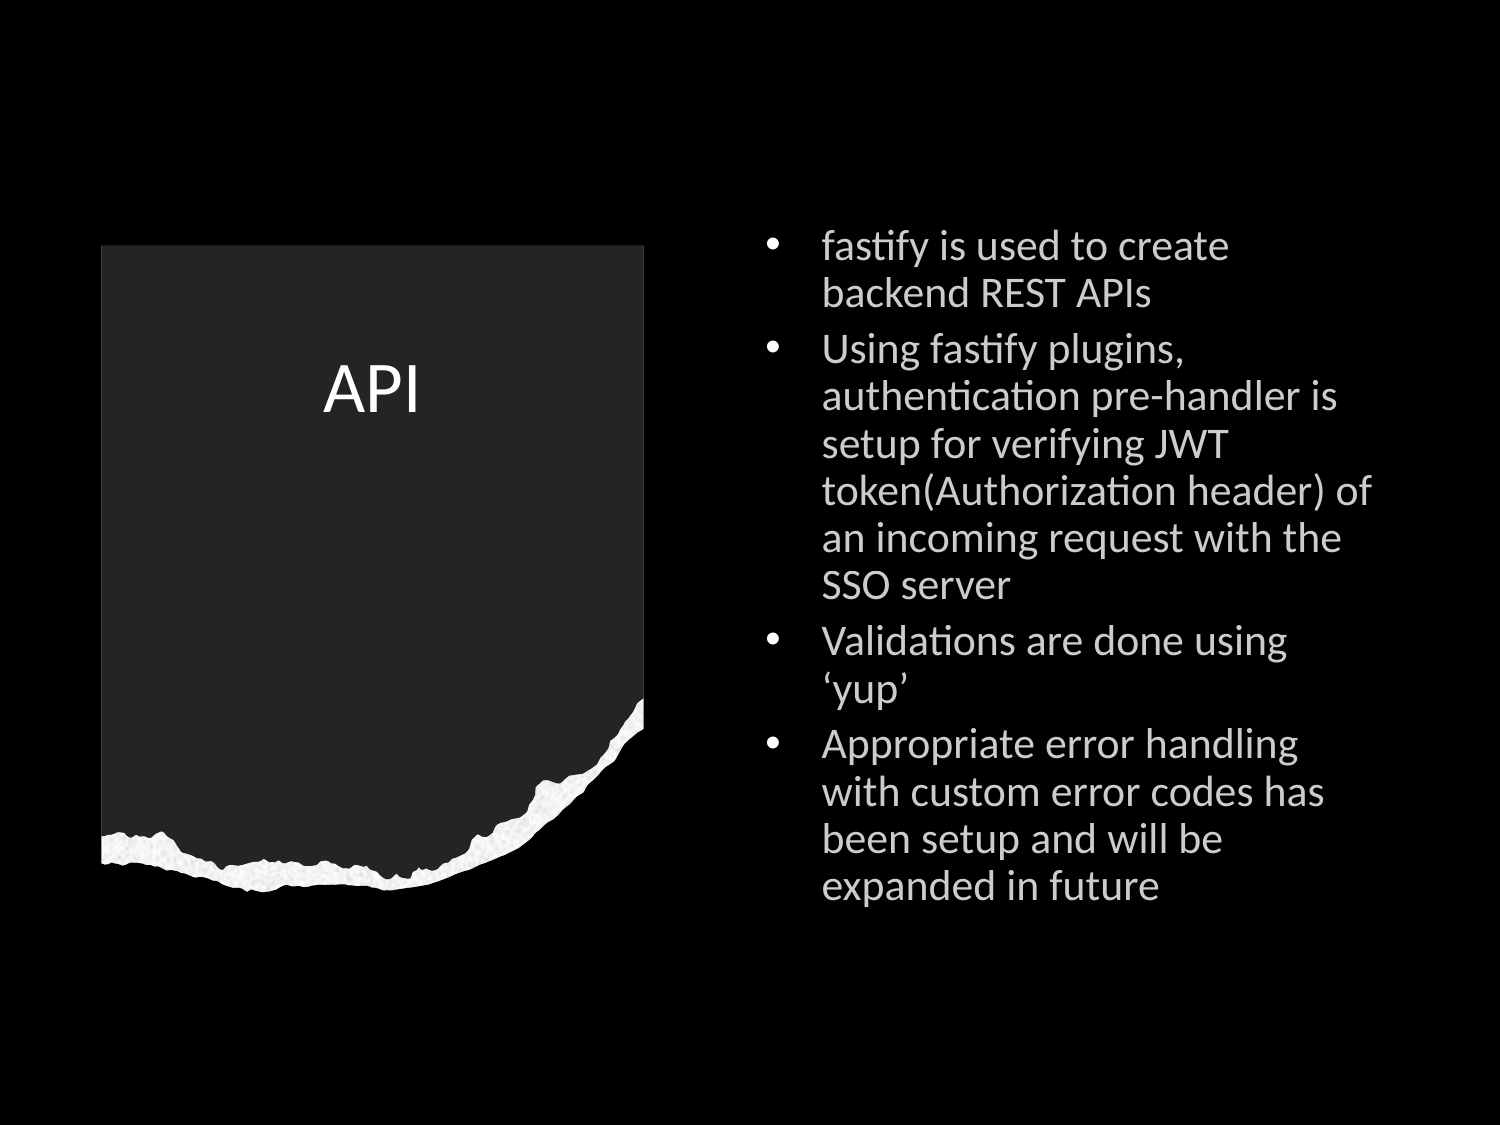

fastify is used to create backend REST APIs
Using fastify plugins, authentication pre-handler is setup for verifying JWT token(Authorization header) of an incoming request with the SSO server
Validations are done using ‘yup’
Appropriate error handling with custom error codes has been setup and will be expanded in future

# API